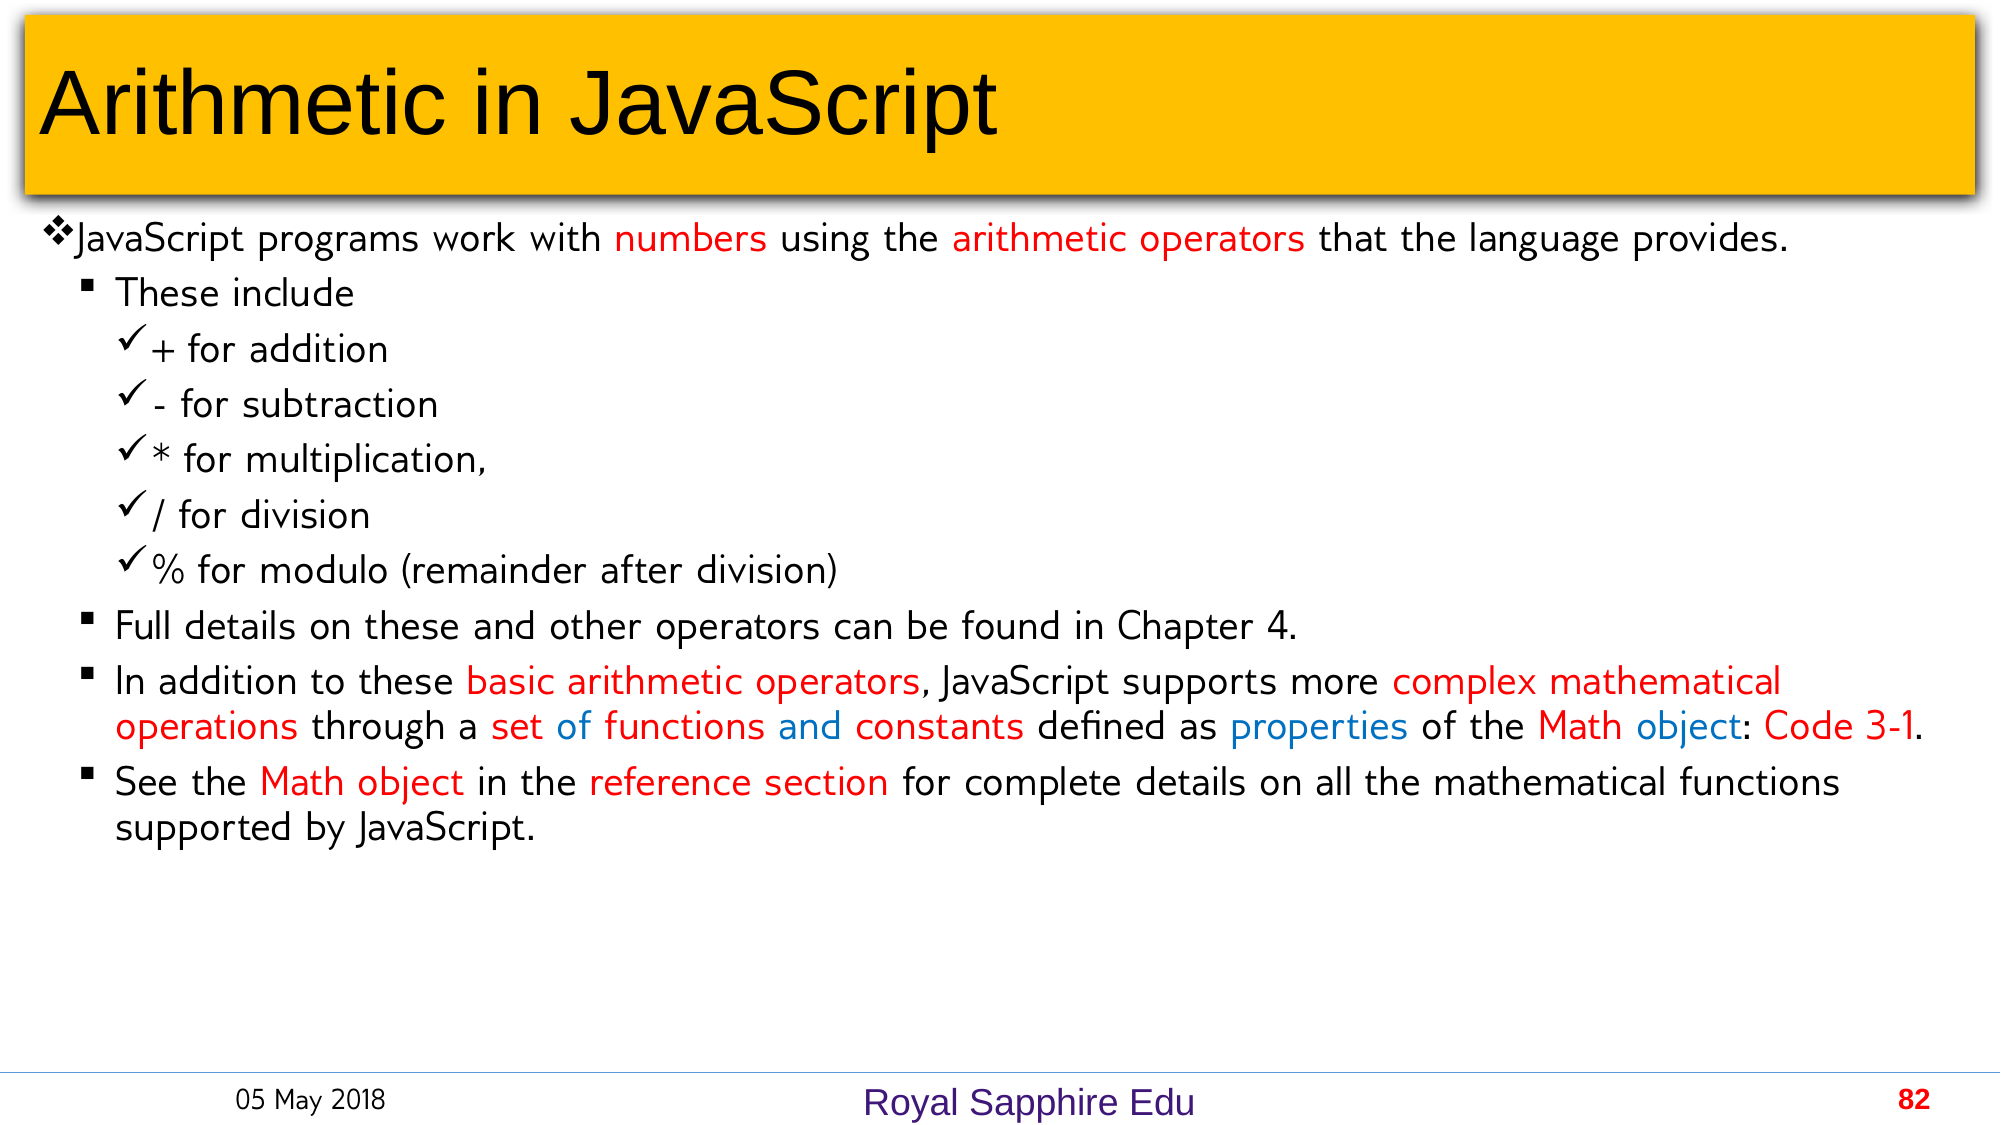

# Arithmetic in JavaScript
JavaScript programs work with numbers using the arithmetic operators that the language provides.
These include
+ for addition
- for subtraction
* for multiplication,
/ for division
% for modulo (remainder after division)
Full details on these and other operators can be found in Chapter 4.
In addition to these basic arithmetic operators, JavaScript supports more complex mathematical operations through a set of functions and constants defined as properties of the Math object: Code 3-1.
See the Math object in the reference section for complete details on all the mathematical functions supported by JavaScript.
05 May 2018
82